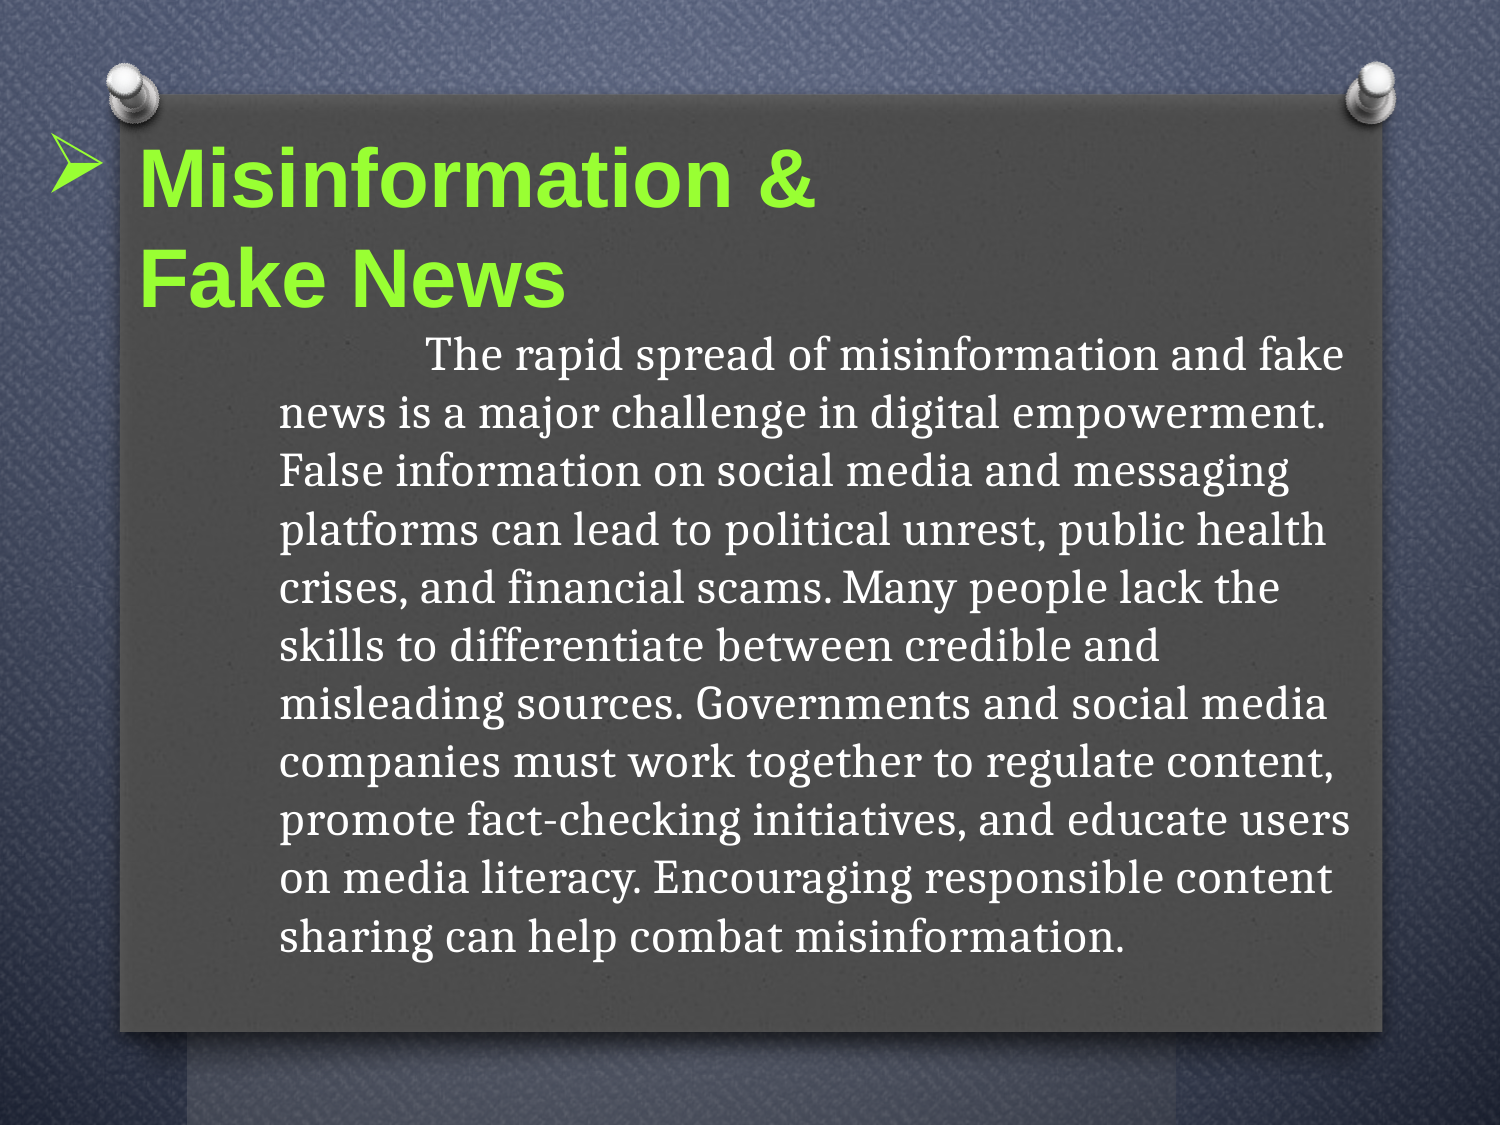

# Misinformation & Fake News
	The rapid spread of misinformation and fake news is a major challenge in digital empowerment. False information on social media and messaging platforms can lead to political unrest, public health crises, and financial scams. Many people lack the skills to differentiate between credible and misleading sources. Governments and social media companies must work together to regulate content, promote fact-checking initiatives, and educate users on media literacy. Encouraging responsible content sharing can help combat misinformation.